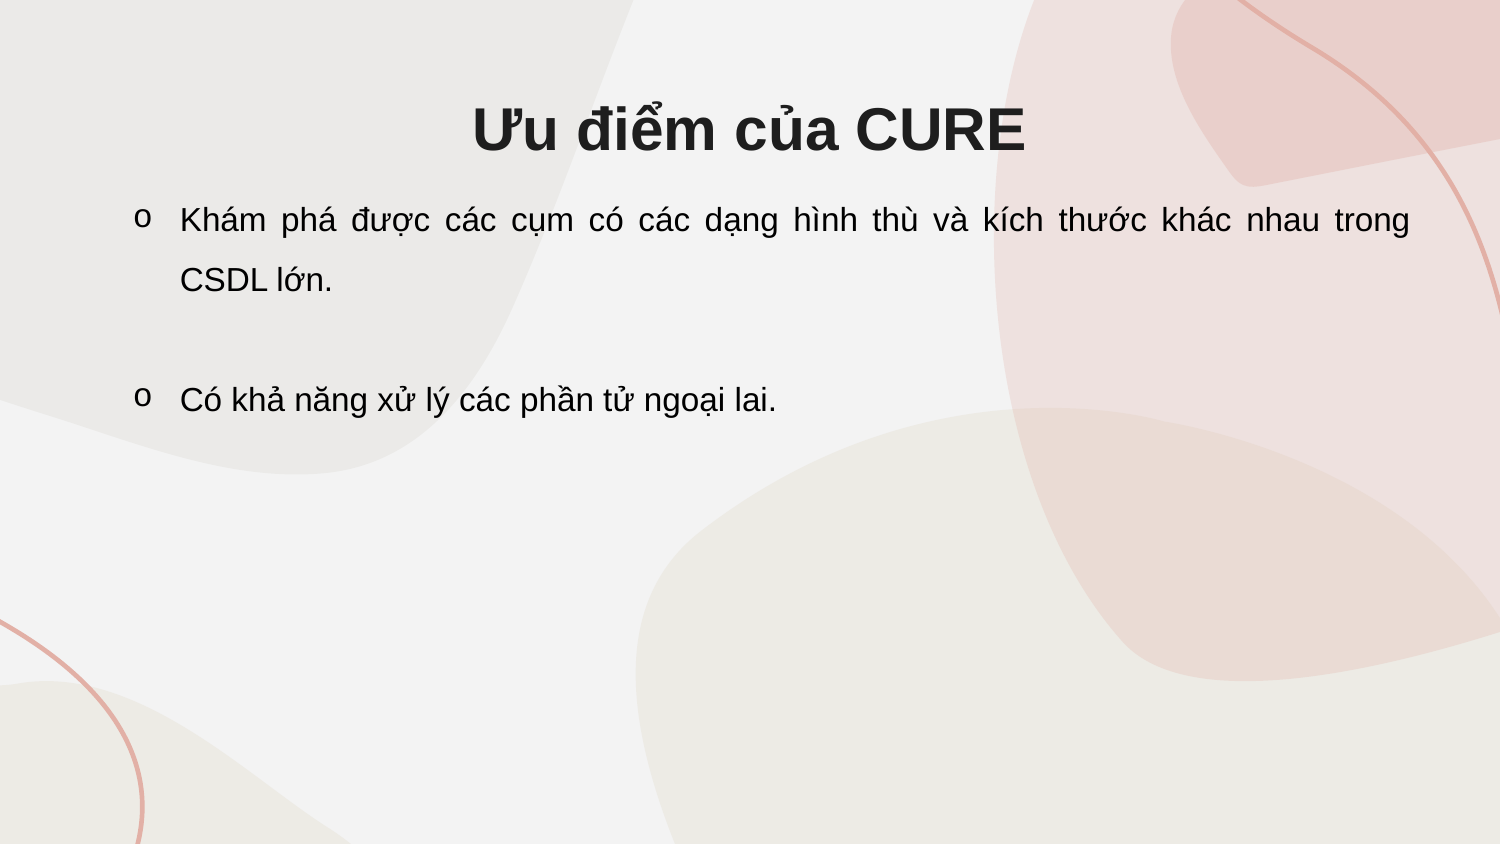

# Ưu điểm của CURE
Khám phá được các cụm có các dạng hình thù và kích thước khác nhau trong CSDL lớn.

Có khả năng xử lý các phần tử ngoại lai.